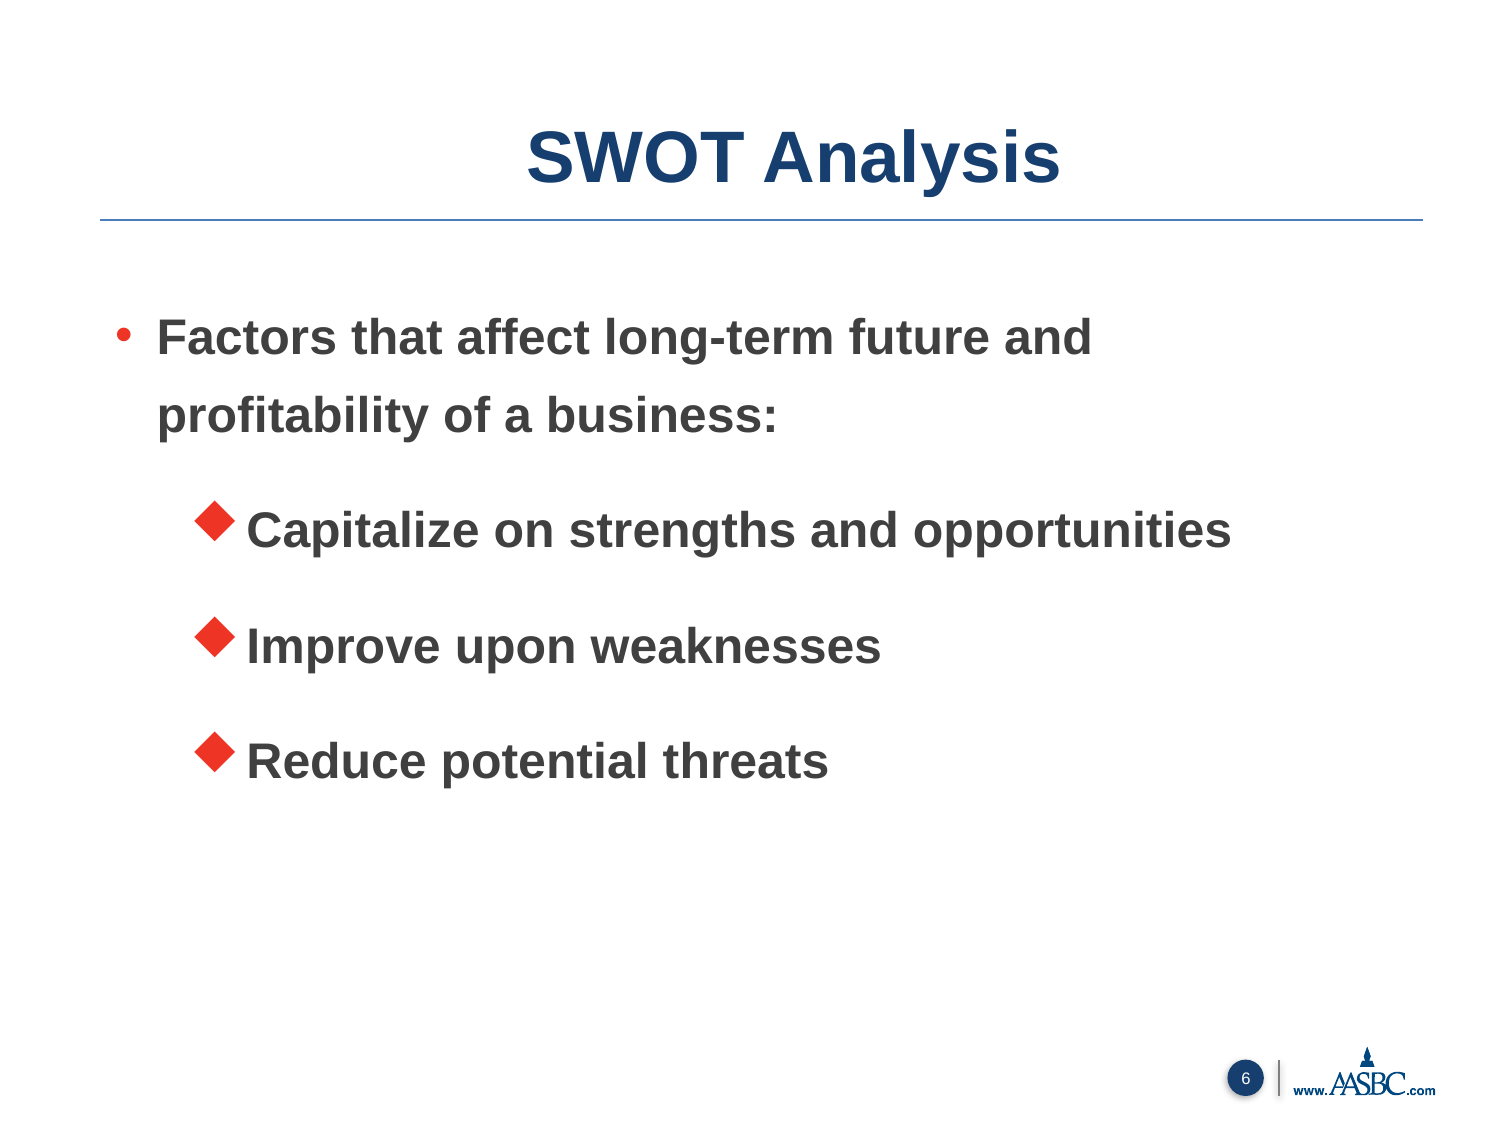

SWOT Analysis
Factors that affect long-term future and profitability of a business:
Capitalize on strengths and opportunities
Improve upon weaknesses
Reduce potential threats